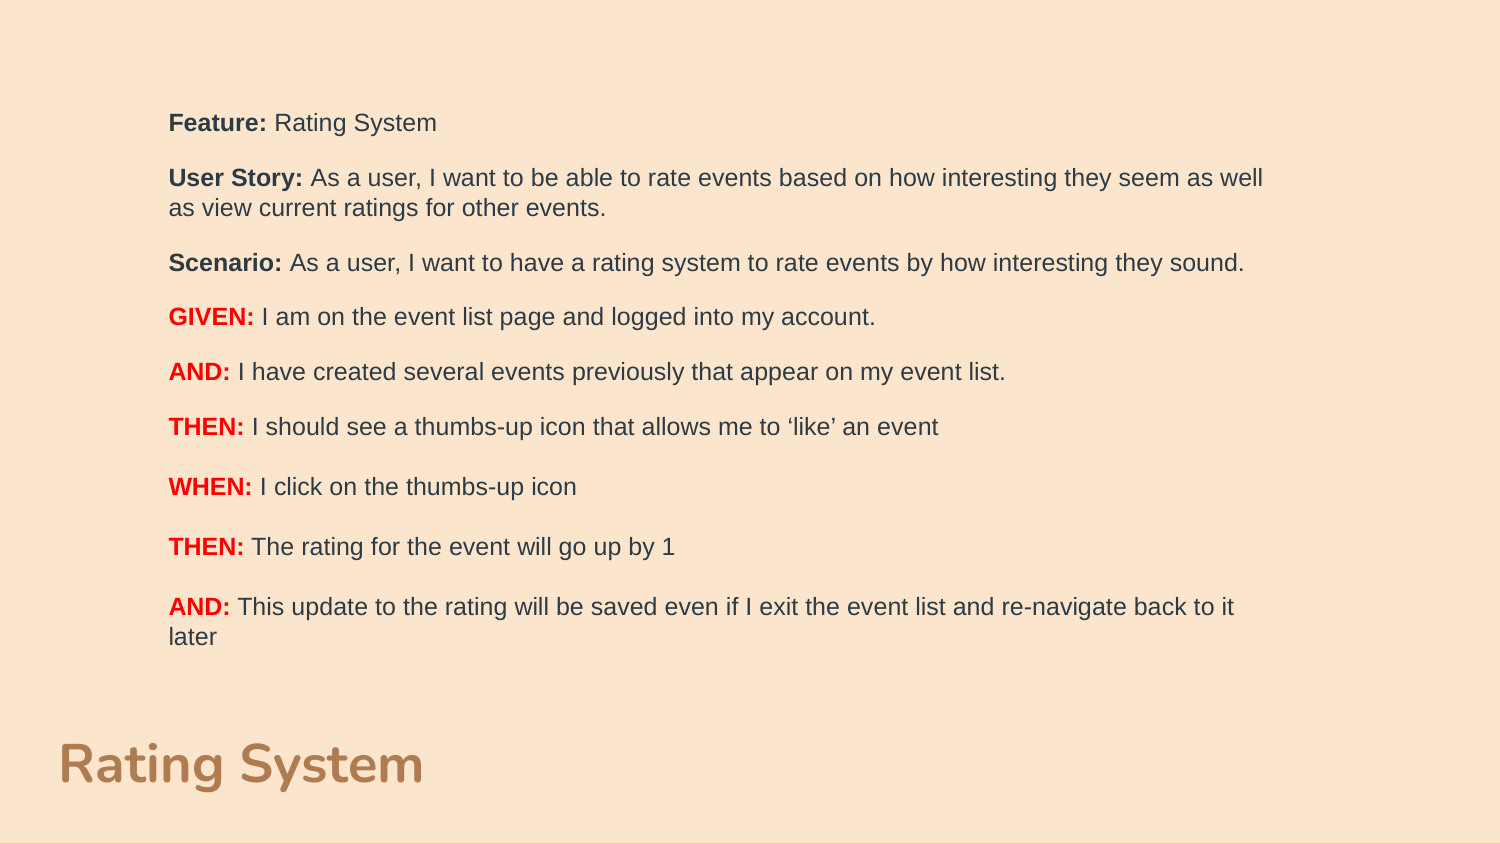

Feature: Rating System
User Story: As a user, I want to be able to rate events based on how interesting they seem as well as view current ratings for other events.
Scenario: As a user, I want to have a rating system to rate events by how interesting they sound.
GIVEN: I am on the event list page and logged into my account.
AND: I have created several events previously that appear on my event list.
THEN: I should see a thumbs-up icon that allows me to ‘like’ an event

WHEN: I click on the thumbs-up icon

THEN: The rating for the event will go up by 1

AND: This update to the rating will be saved even if I exit the event list and re-navigate back to it later
Rating System